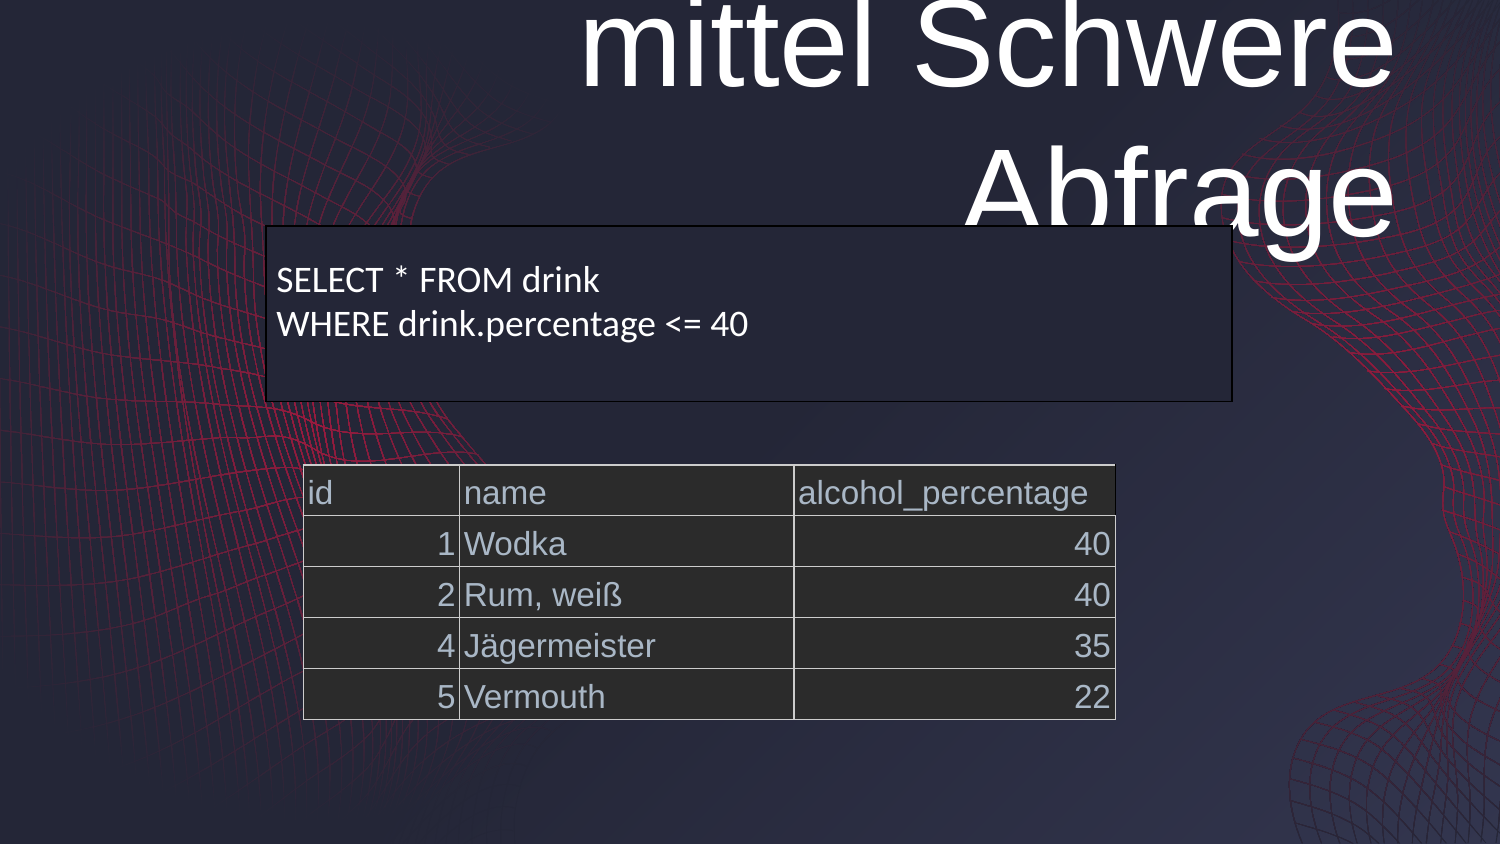

# mittel Schwere Abfrage
| SELECT \* FROM drink WHERE drink.percentage <= 40 |
| --- |
| id | name | alcohol\_percentage |
| --- | --- | --- |
| 1 | Wodka | 40 |
| 2 | Rum, weiß | 40 |
| 4 | Jägermeister | 35 |
| 5 | Vermouth | 22 |